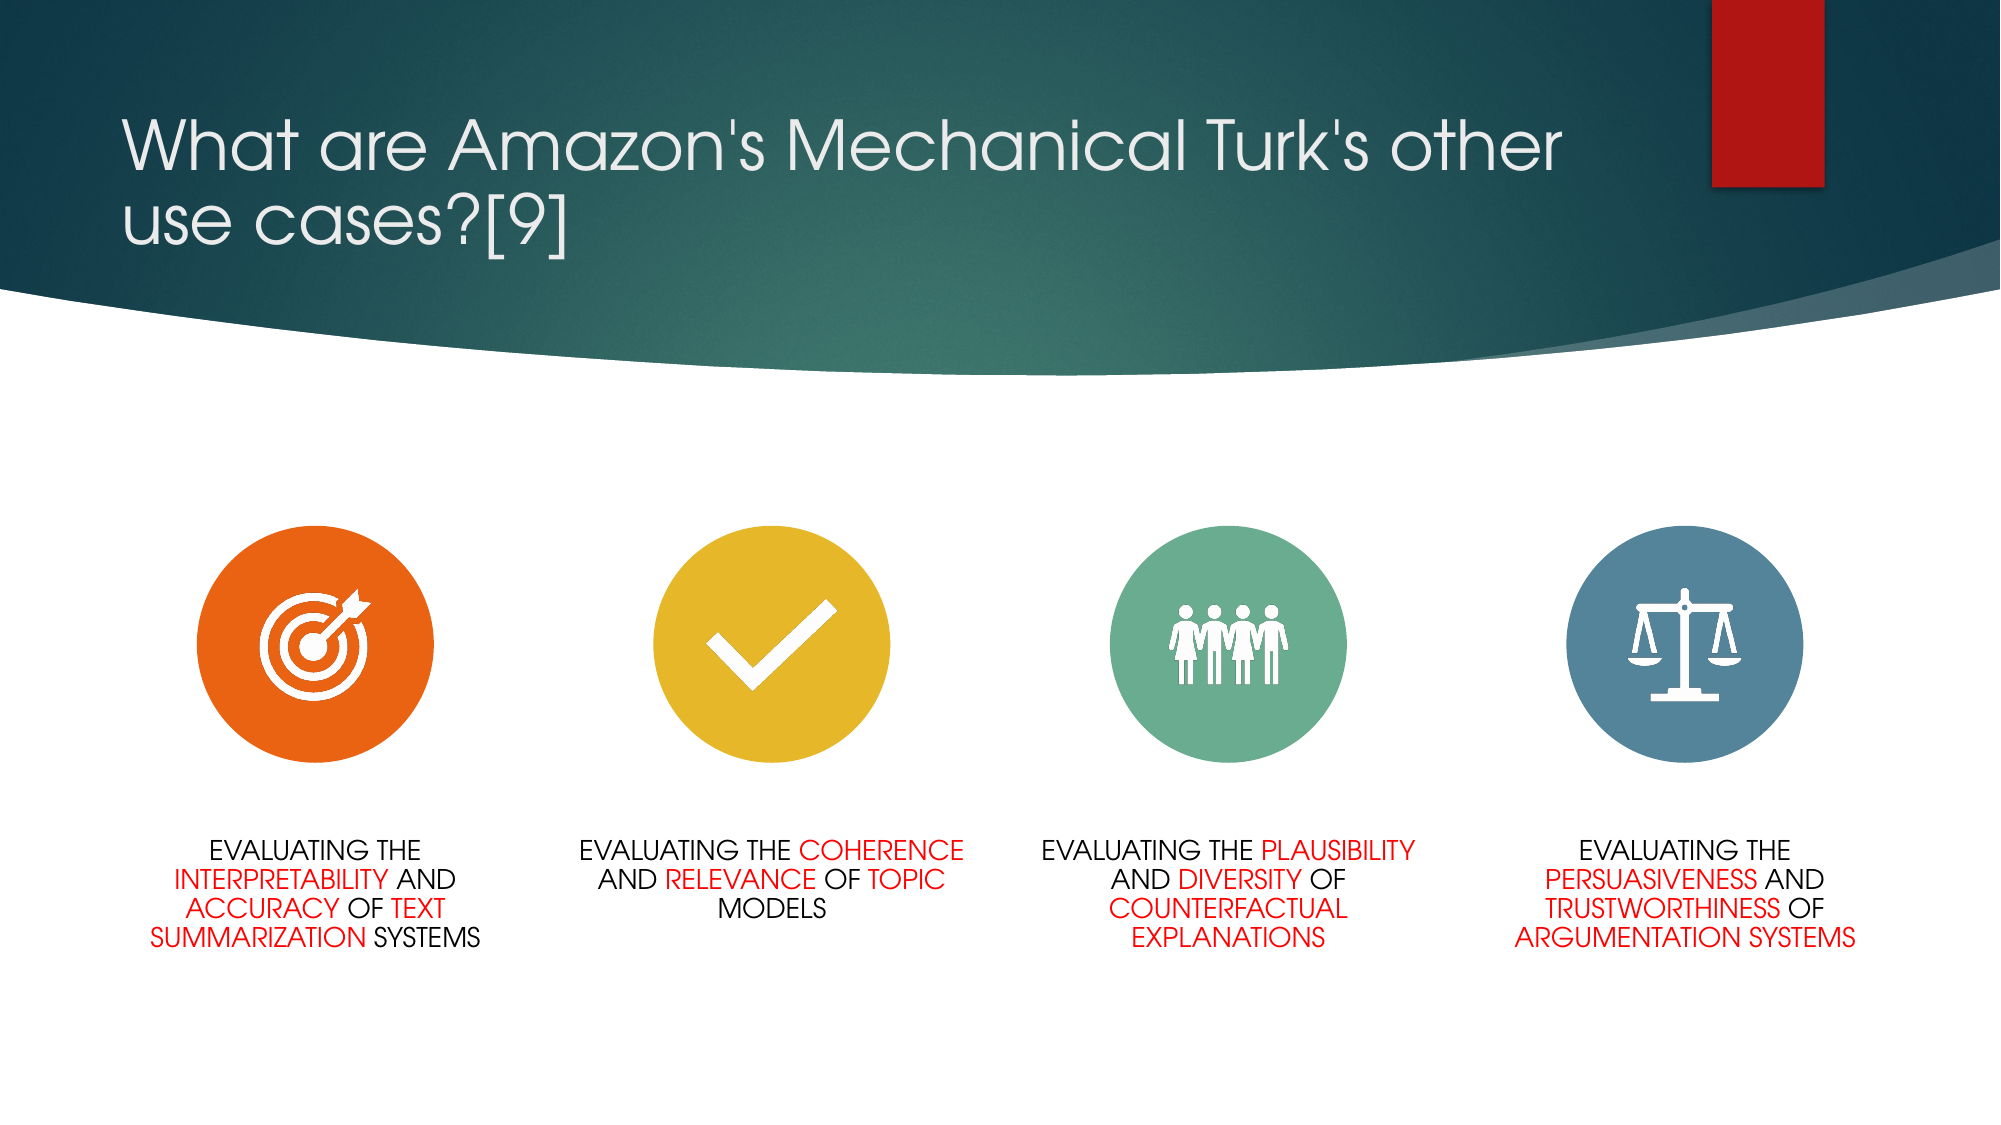

# What are Amazon's Mechanical Turk's other use cases?[9]

Evaluating the interpretability and accuracy of text summarization systems
Evaluating the coherence and relevance of topic models
Evaluating the plausibility and diversity of counterfactual explanations
Evaluating the persuasiveness and trustworthiness of argumentation systems